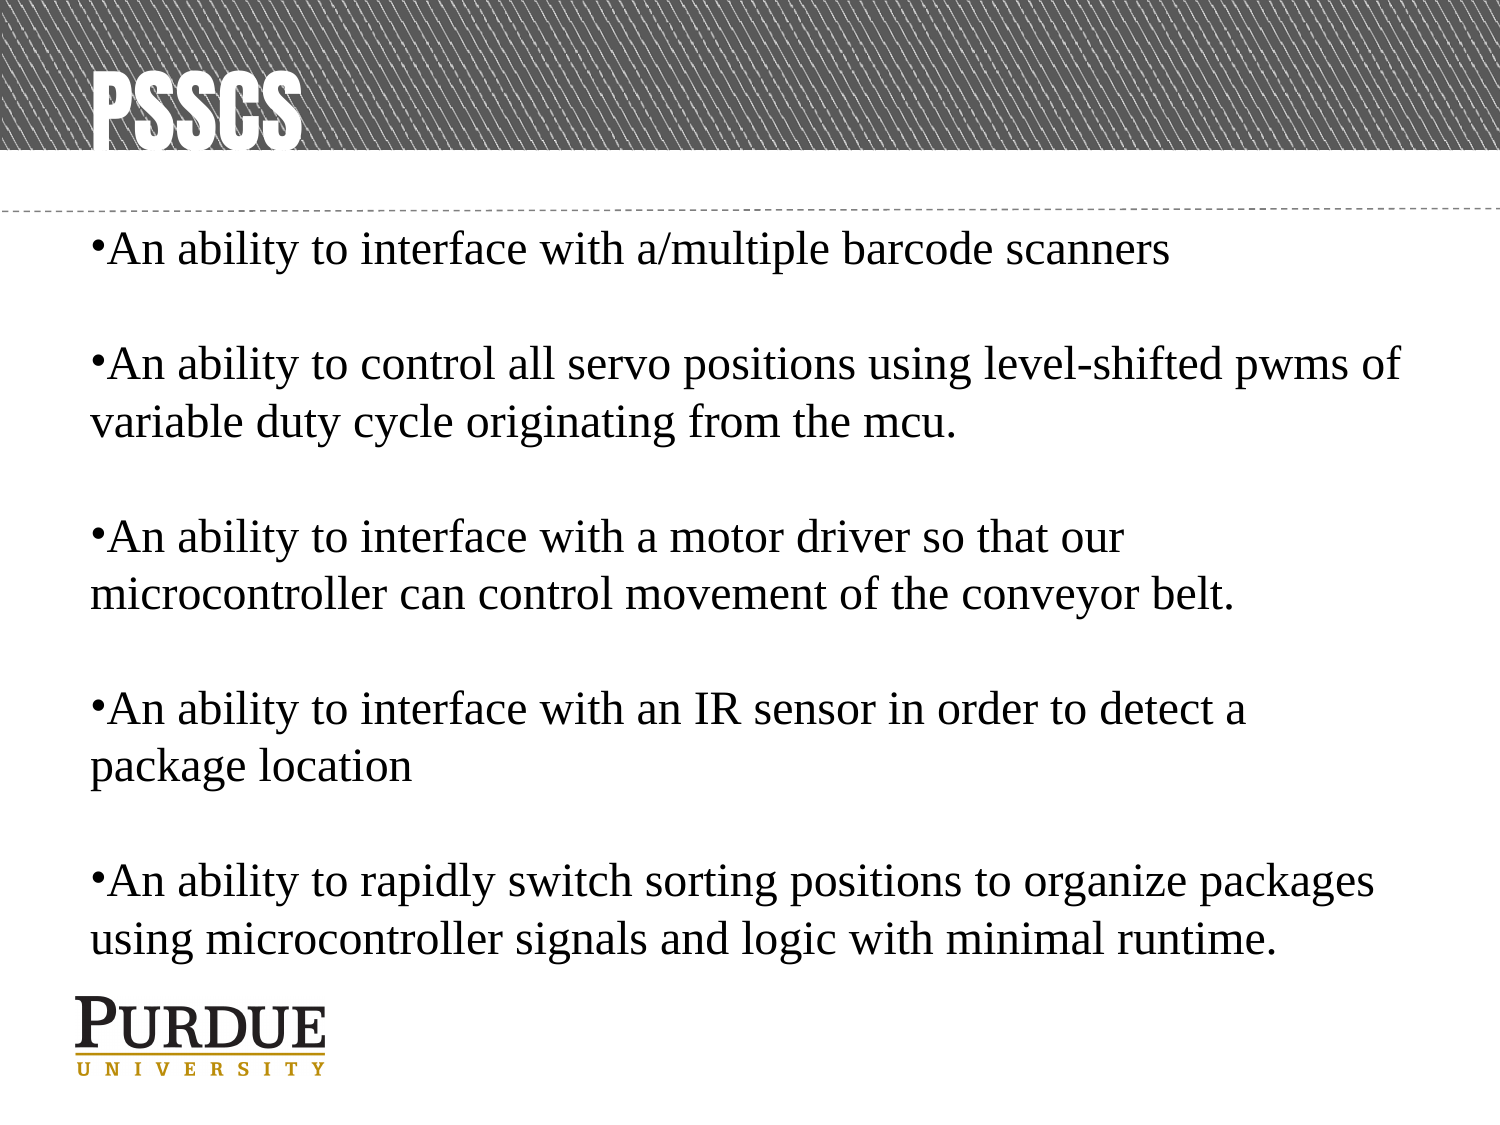

# PSSCS

An ability to interface with a/multiple barcode scanners

An ability to control all servo positions using level-shifted pwms of variable duty cycle originating from the mcu.

An ability to interface with a motor driver so that our microcontroller can control movement of the conveyor belt.

An ability to interface with an IR sensor in order to detect a package location

An ability to rapidly switch sorting positions to organize packages using microcontroller signals and logic with minimal runtime.